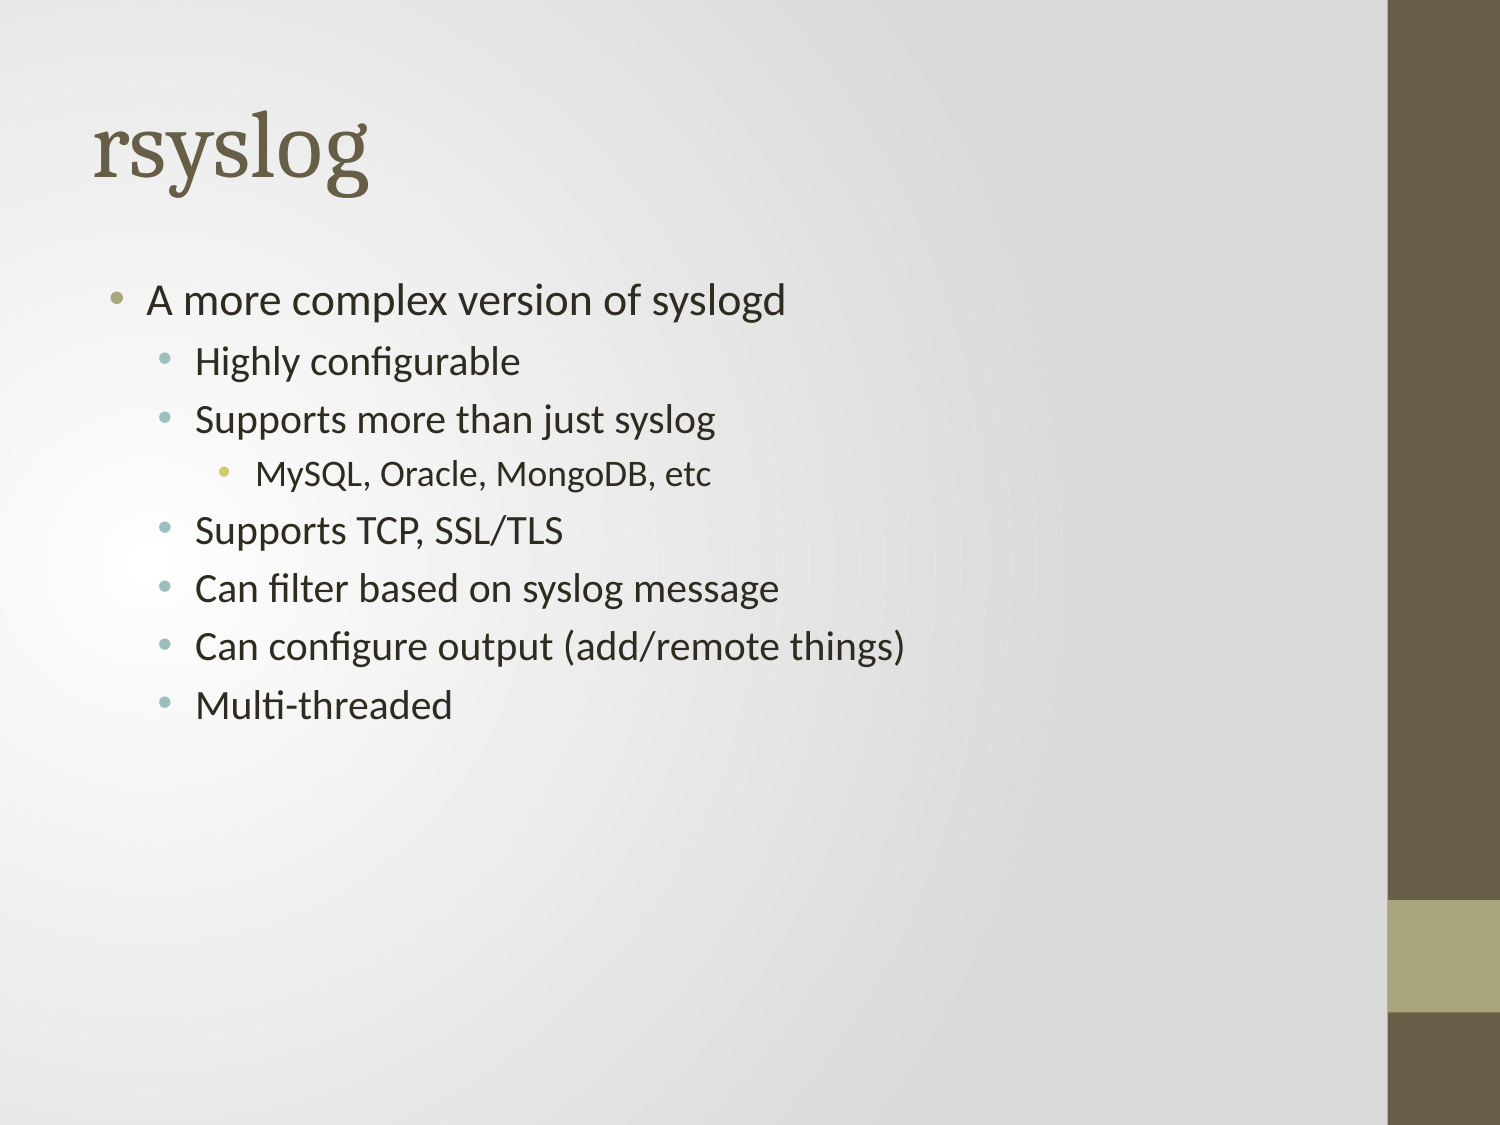

# rsyslog
A more complex version of syslogd
Highly configurable
Supports more than just syslog
MySQL, Oracle, MongoDB, etc
Supports TCP, SSL/TLS
Can filter based on syslog message
Can configure output (add/remote things)
Multi-threaded